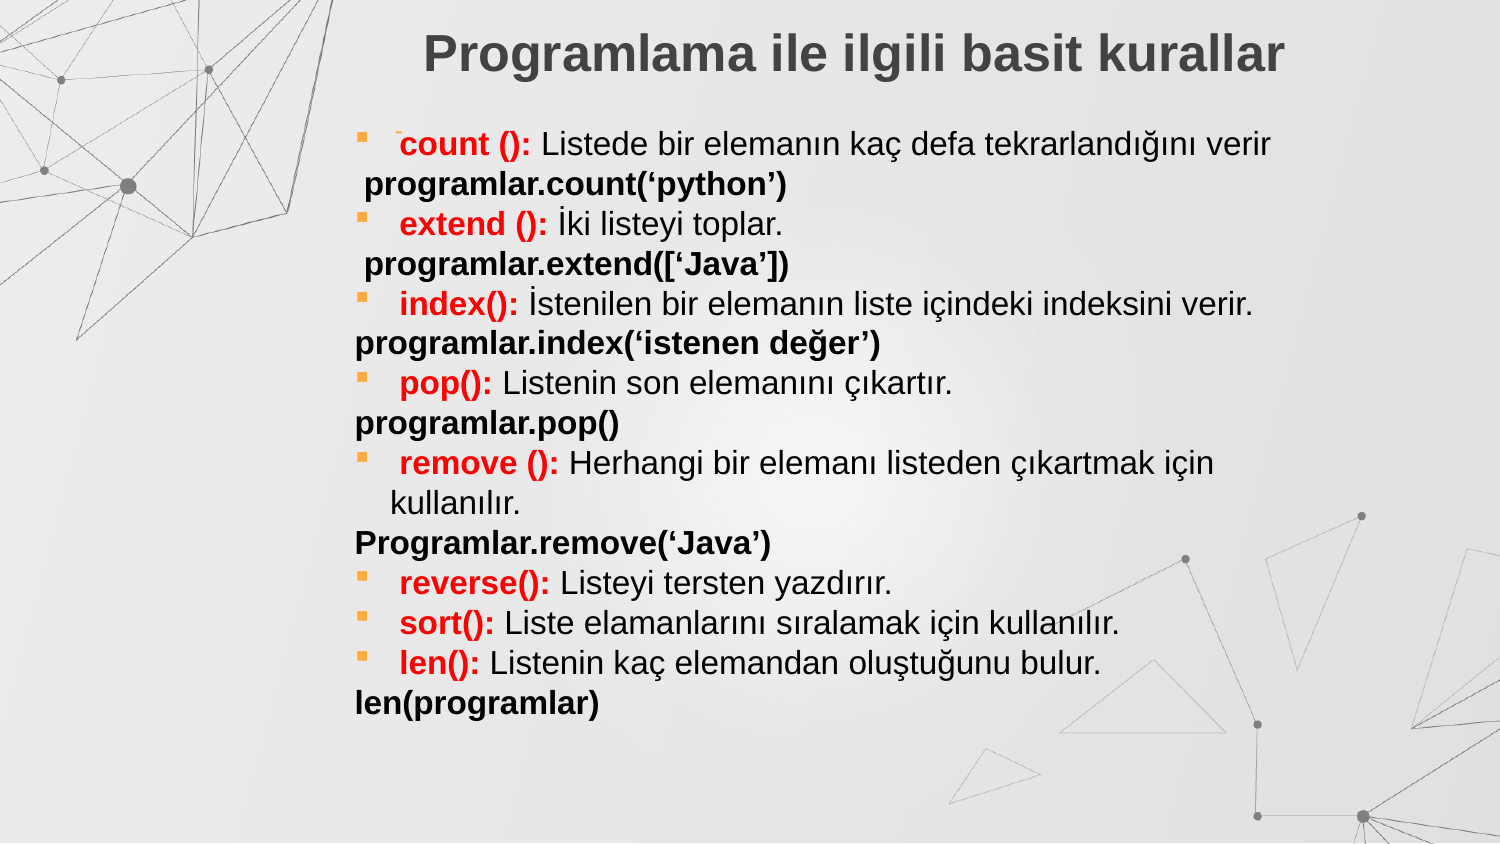

# Programlama ile ilgili basit kurallar

 count (): Listede bir elemanın kaç defa tekrarlandığını verir
 programlar.count(‘python’)
 extend (): İki listeyi toplar.
 programlar.extend([‘Java’])
 index(): İstenilen bir elemanın liste içindeki indeksini verir.
programlar.index(‘istenen değer’)
 pop(): Listenin son elemanını çıkartır.
programlar.pop()
 remove (): Herhangi bir elemanı listeden çıkartmak için kullanılır.
Programlar.remove(‘Java’)
 reverse(): Listeyi tersten yazdırır.
 sort(): Liste elamanlarını sıralamak için kullanılır.
 len(): Listenin kaç elemandan oluştuğunu bulur.
len(programlar)